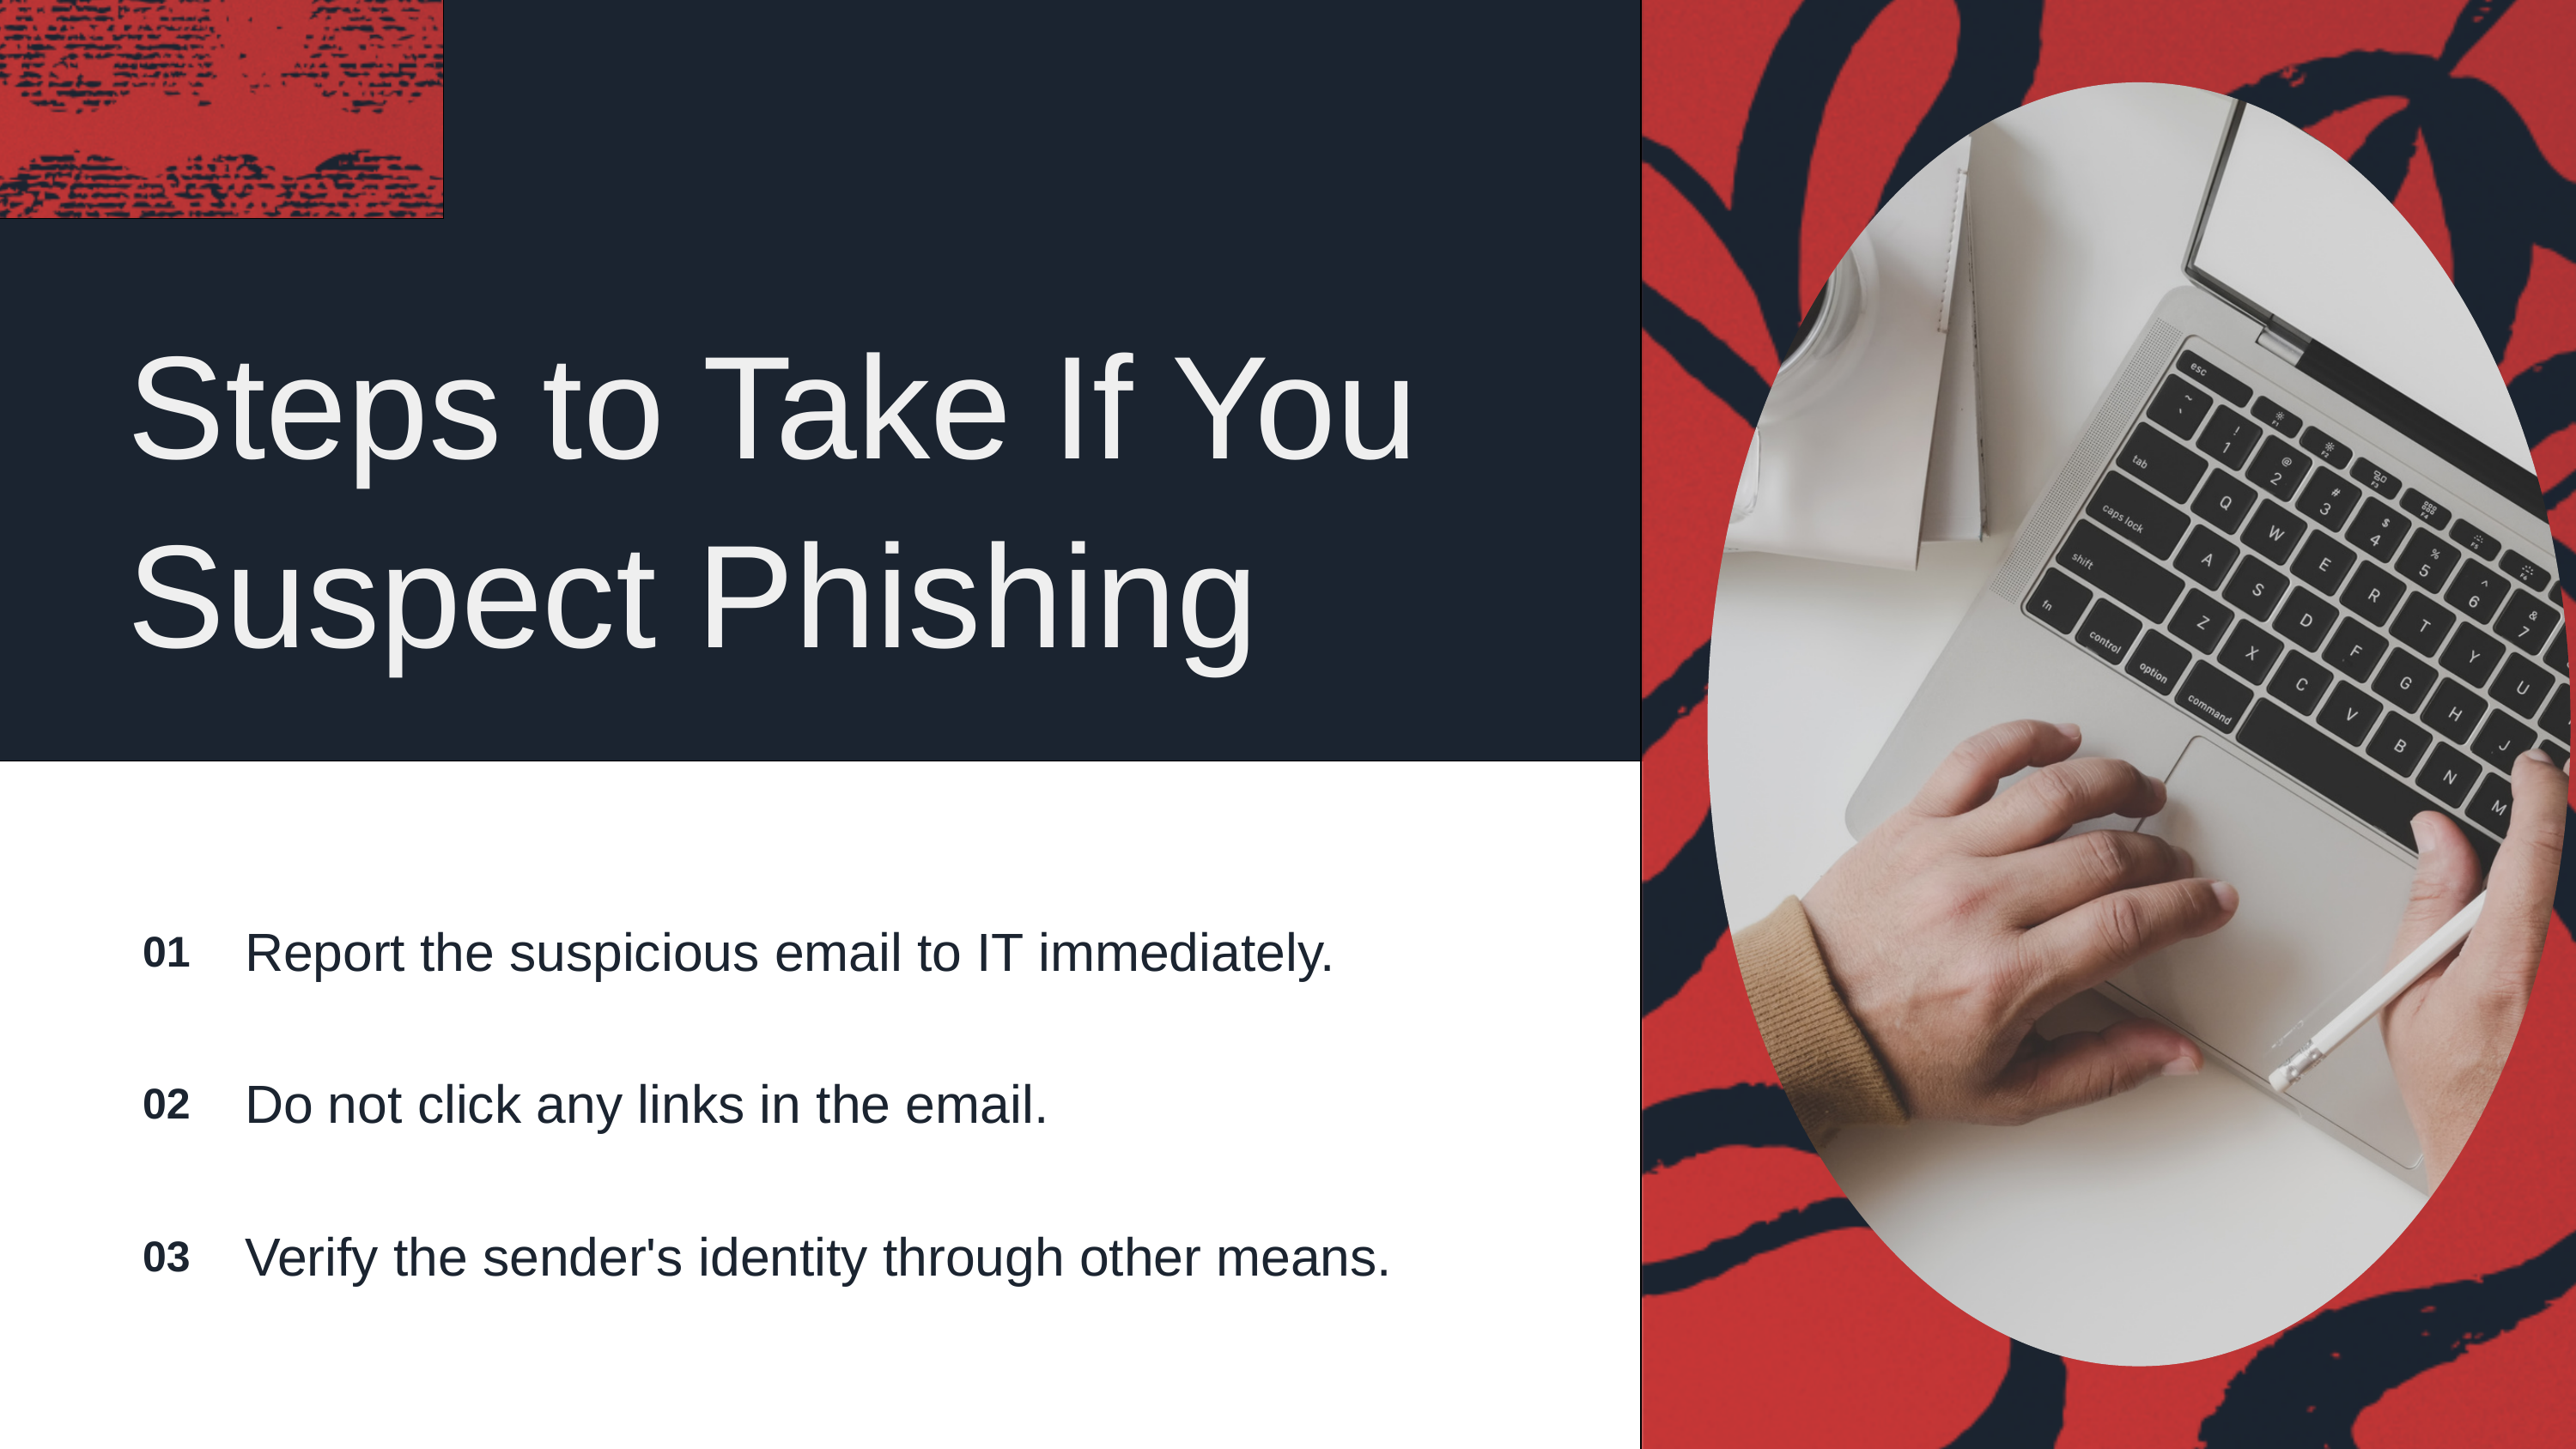

Steps to Take If You Suspect Phishing

Report the suspicious email to IT immediately.
01
Do not click any links in the email.
02
Verify the sender's identity through other means.
03